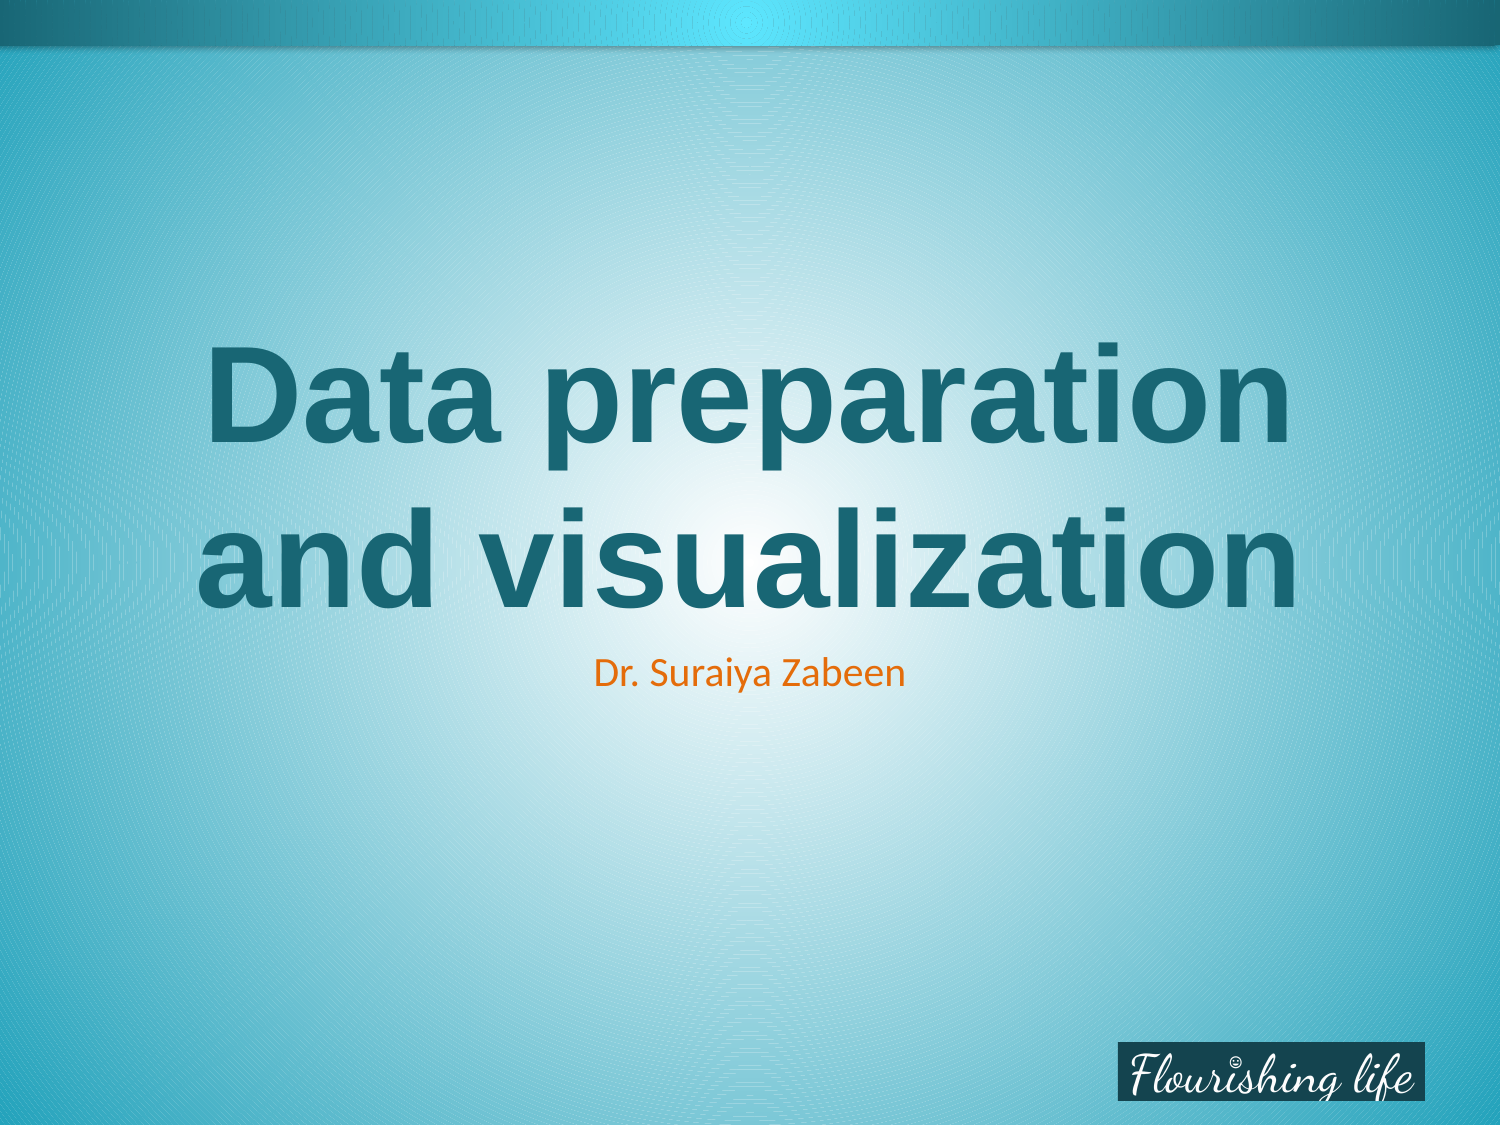

# Data preparation and visualization
Dr. Suraiya Zabeen